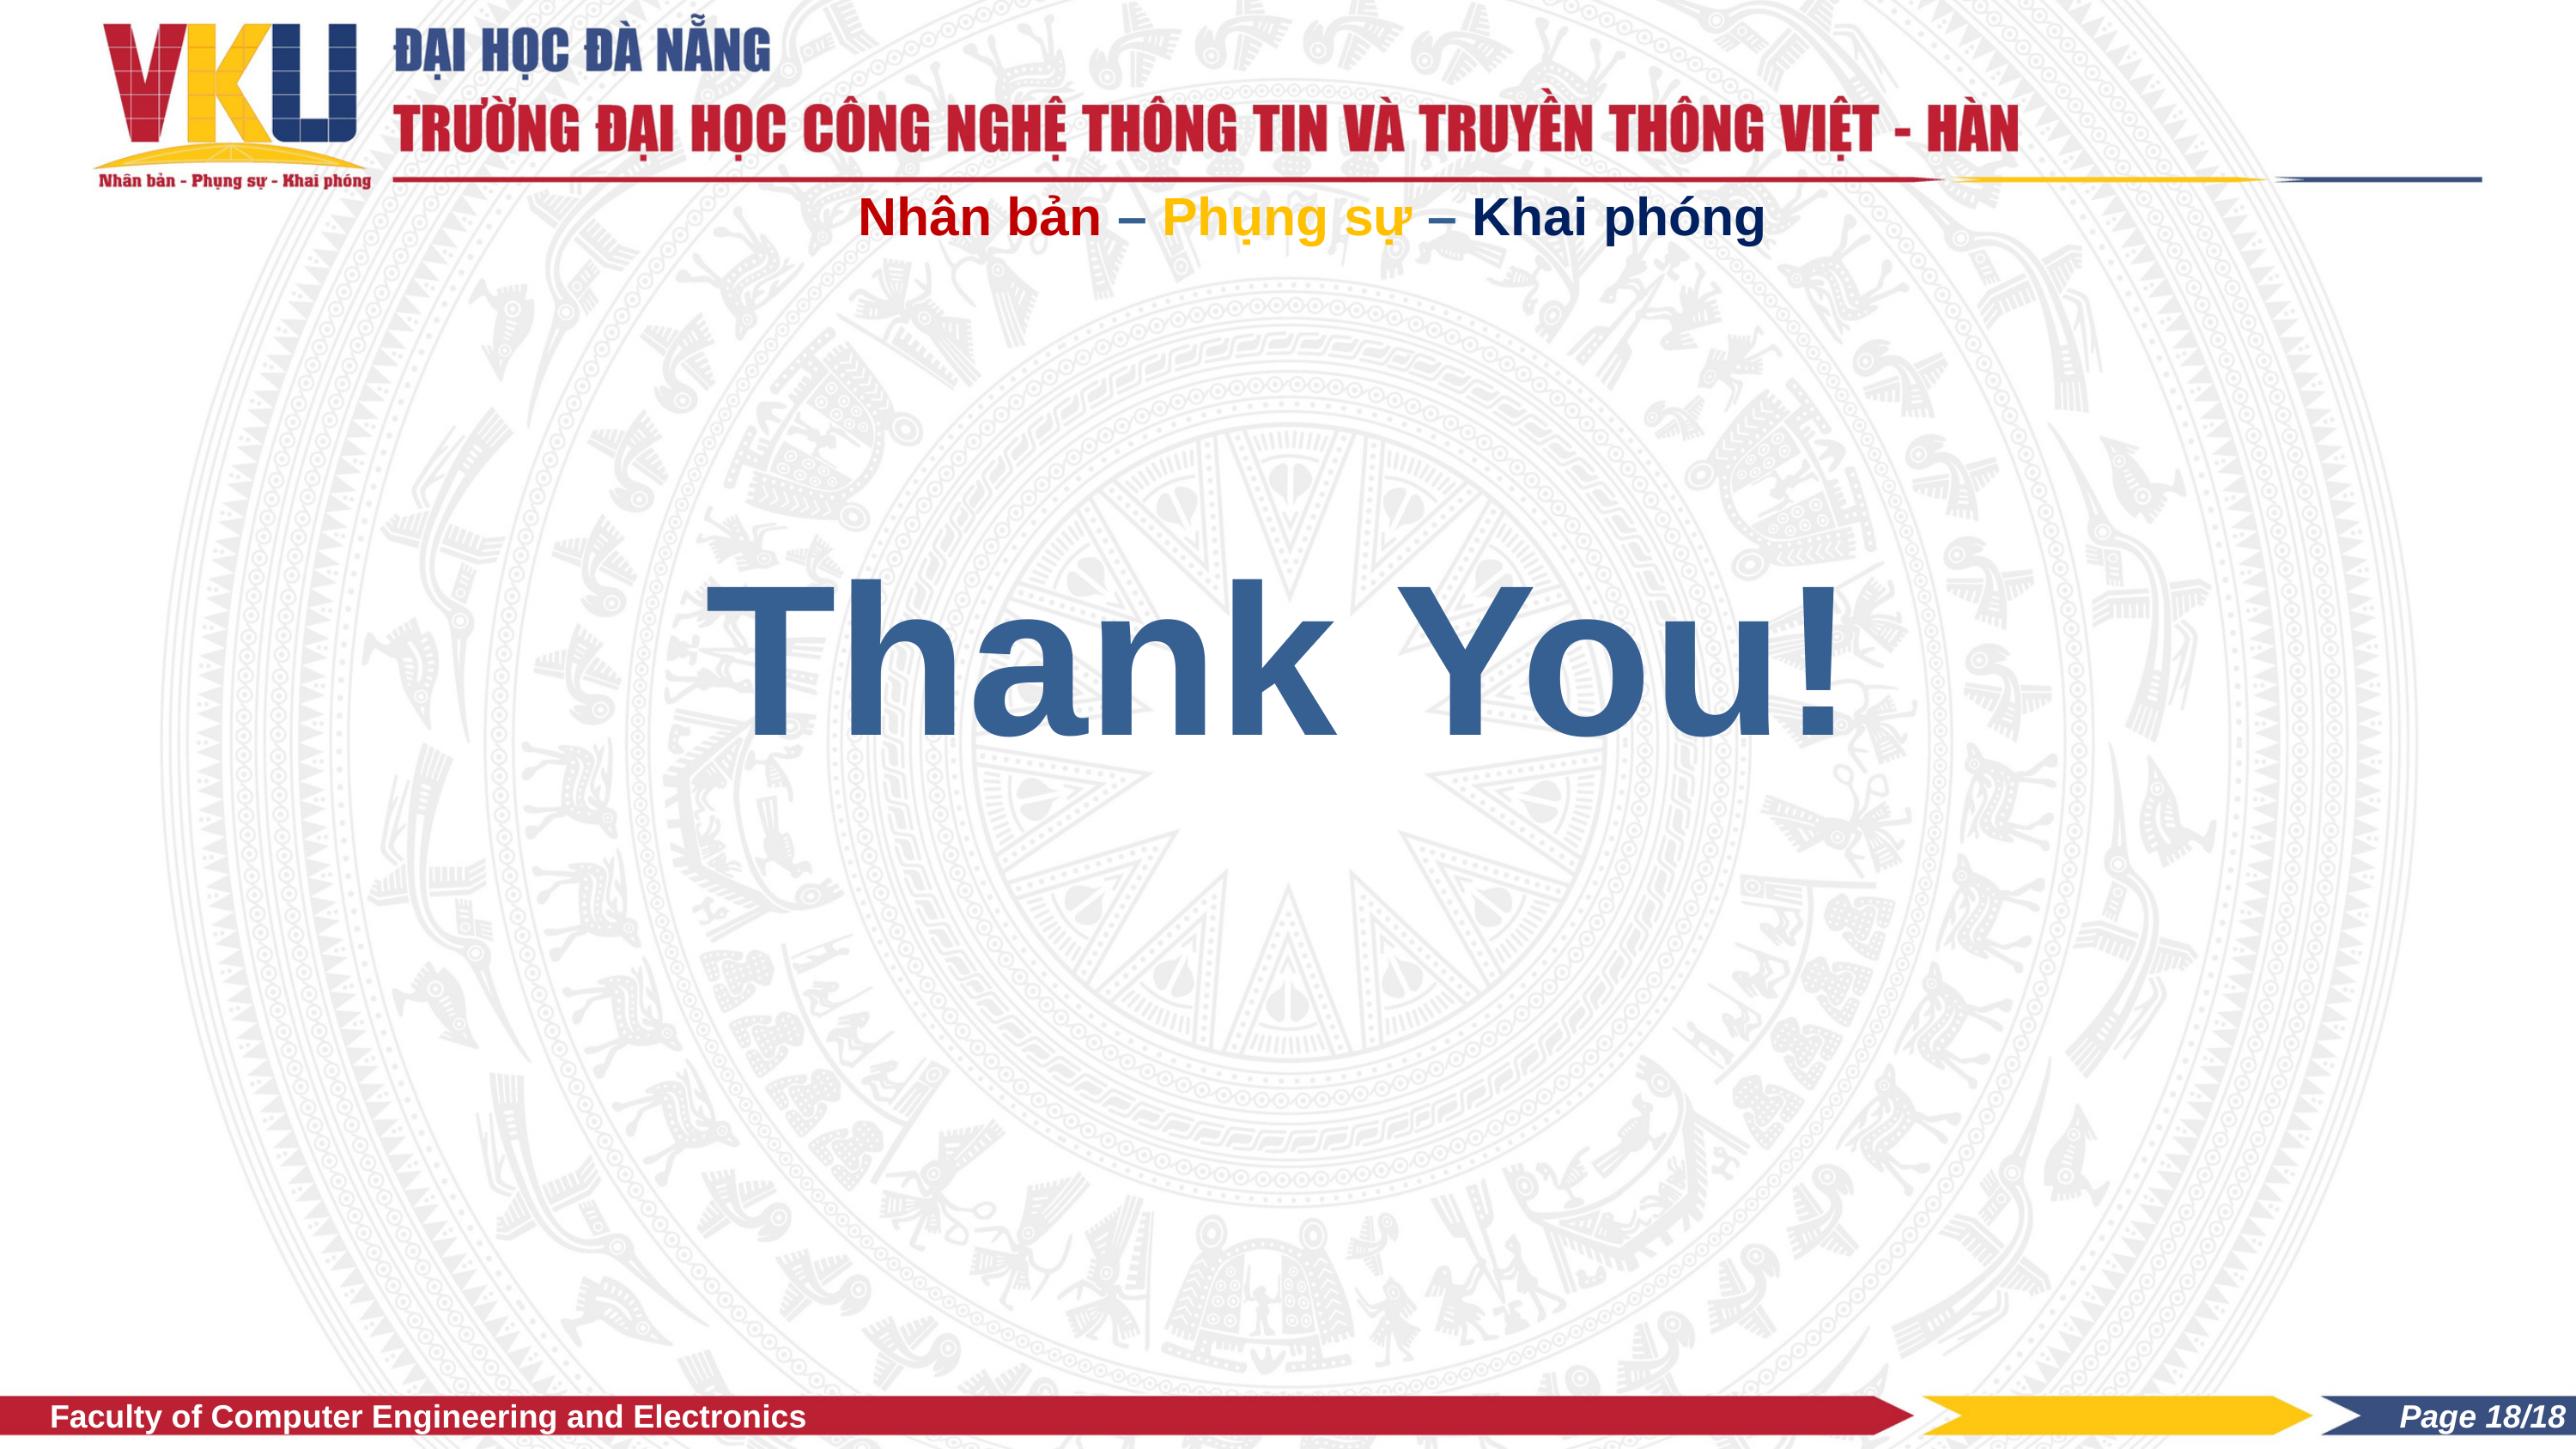

Nhân bản – Phụng sự – Khai phóng

Thank You!

Faculty of Computer Engineering and Electronics

Page 18/18